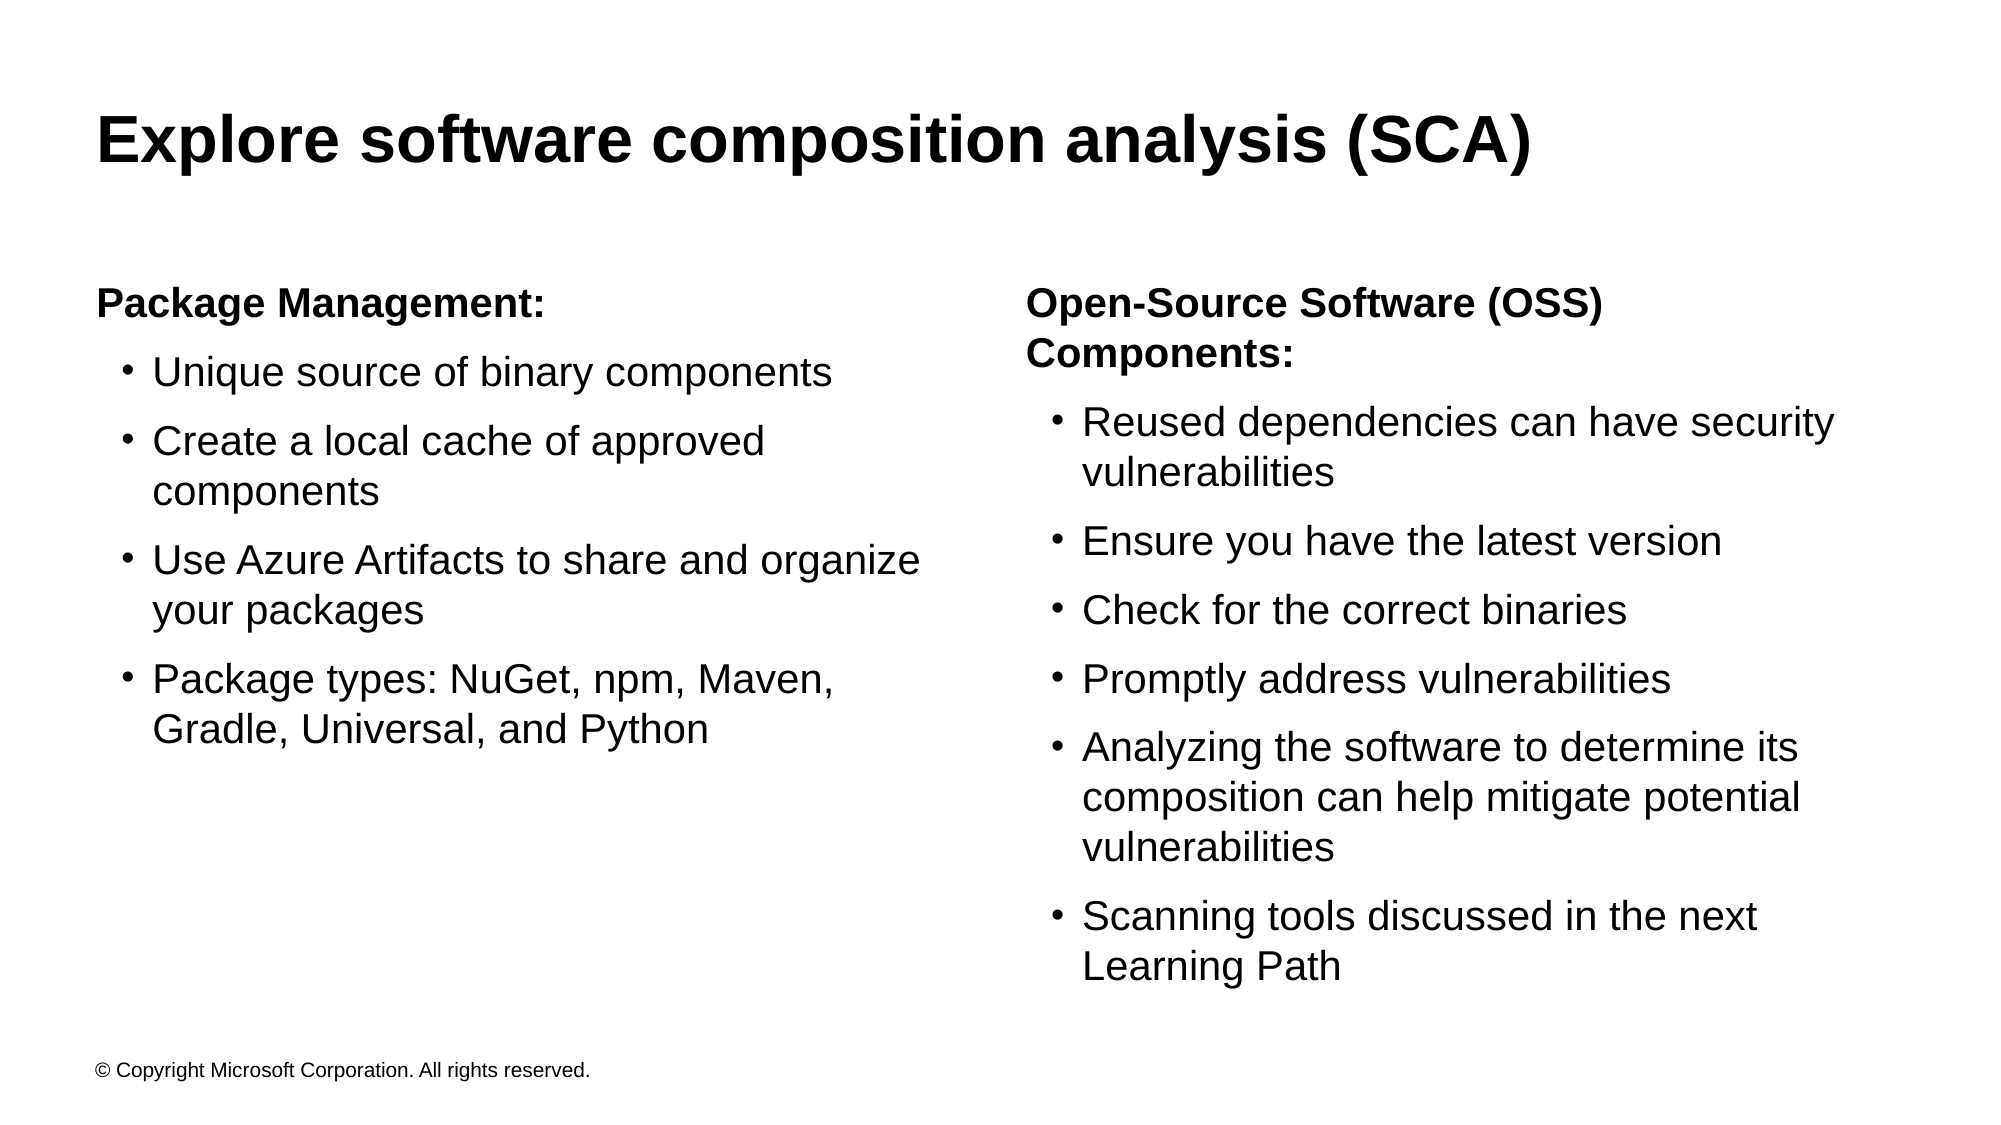

# Explore software composition analysis (SCA)
Package Management:
Unique source of binary components
Create a local cache of approved components
Use Azure Artifacts to share and organize your packages
Package types: NuGet, npm, Maven, Gradle, Universal, and Python

Open-Source Software (OSS) Components:
Reused dependencies can have security vulnerabilities
Ensure you have the latest version
Check for the correct binaries
Promptly address vulnerabilities
Analyzing the software to determine its composition can help mitigate potential vulnerabilities
Scanning tools discussed in the next Learning Path